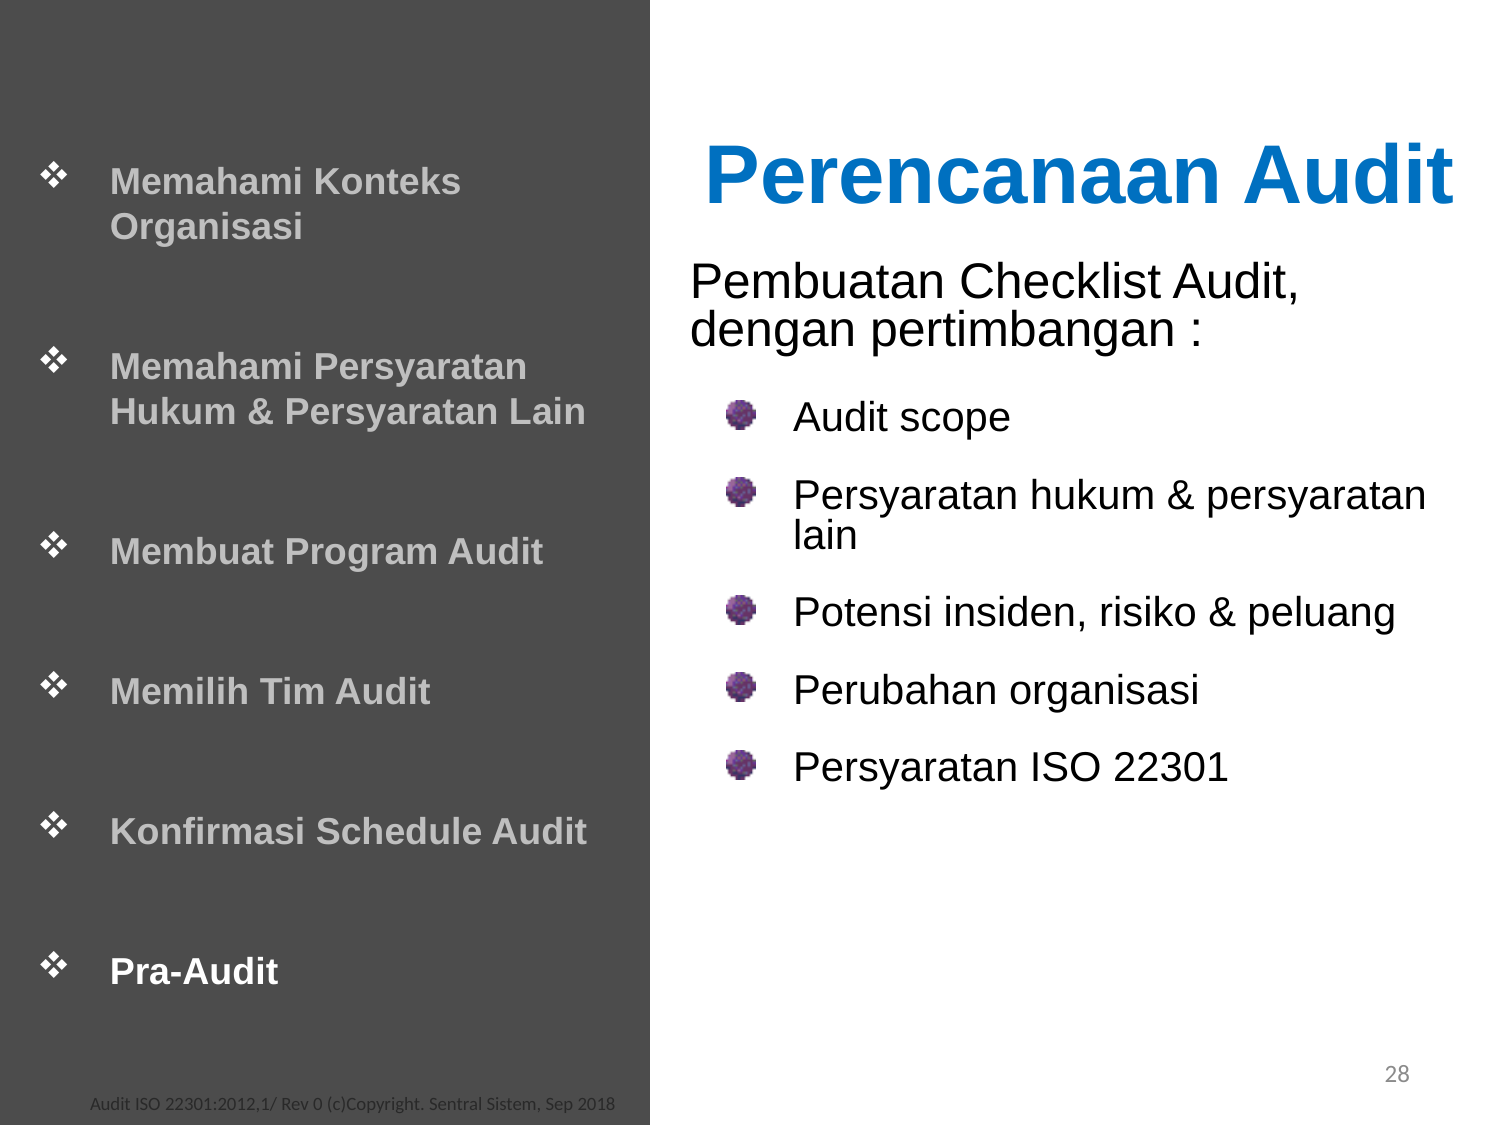

Perencanaan Audit
Memahami Konteks Organisasi

Memahami Persyaratan Hukum & Persyaratan Lain

Membuat Program Audit

Memilih Tim Audit

Konfirmasi Schedule Audit

Pra-Audit
Pembuatan Checklist Audit, dengan pertimbangan :
Audit scope
Persyaratan hukum & persyaratan lain
Potensi insiden, risiko & peluang
Perubahan organisasi
Persyaratan ISO 22301
28
Audit ISO 22301:2012,1/ Rev 0 (c)Copyright. Sentral Sistem, Sep 2018